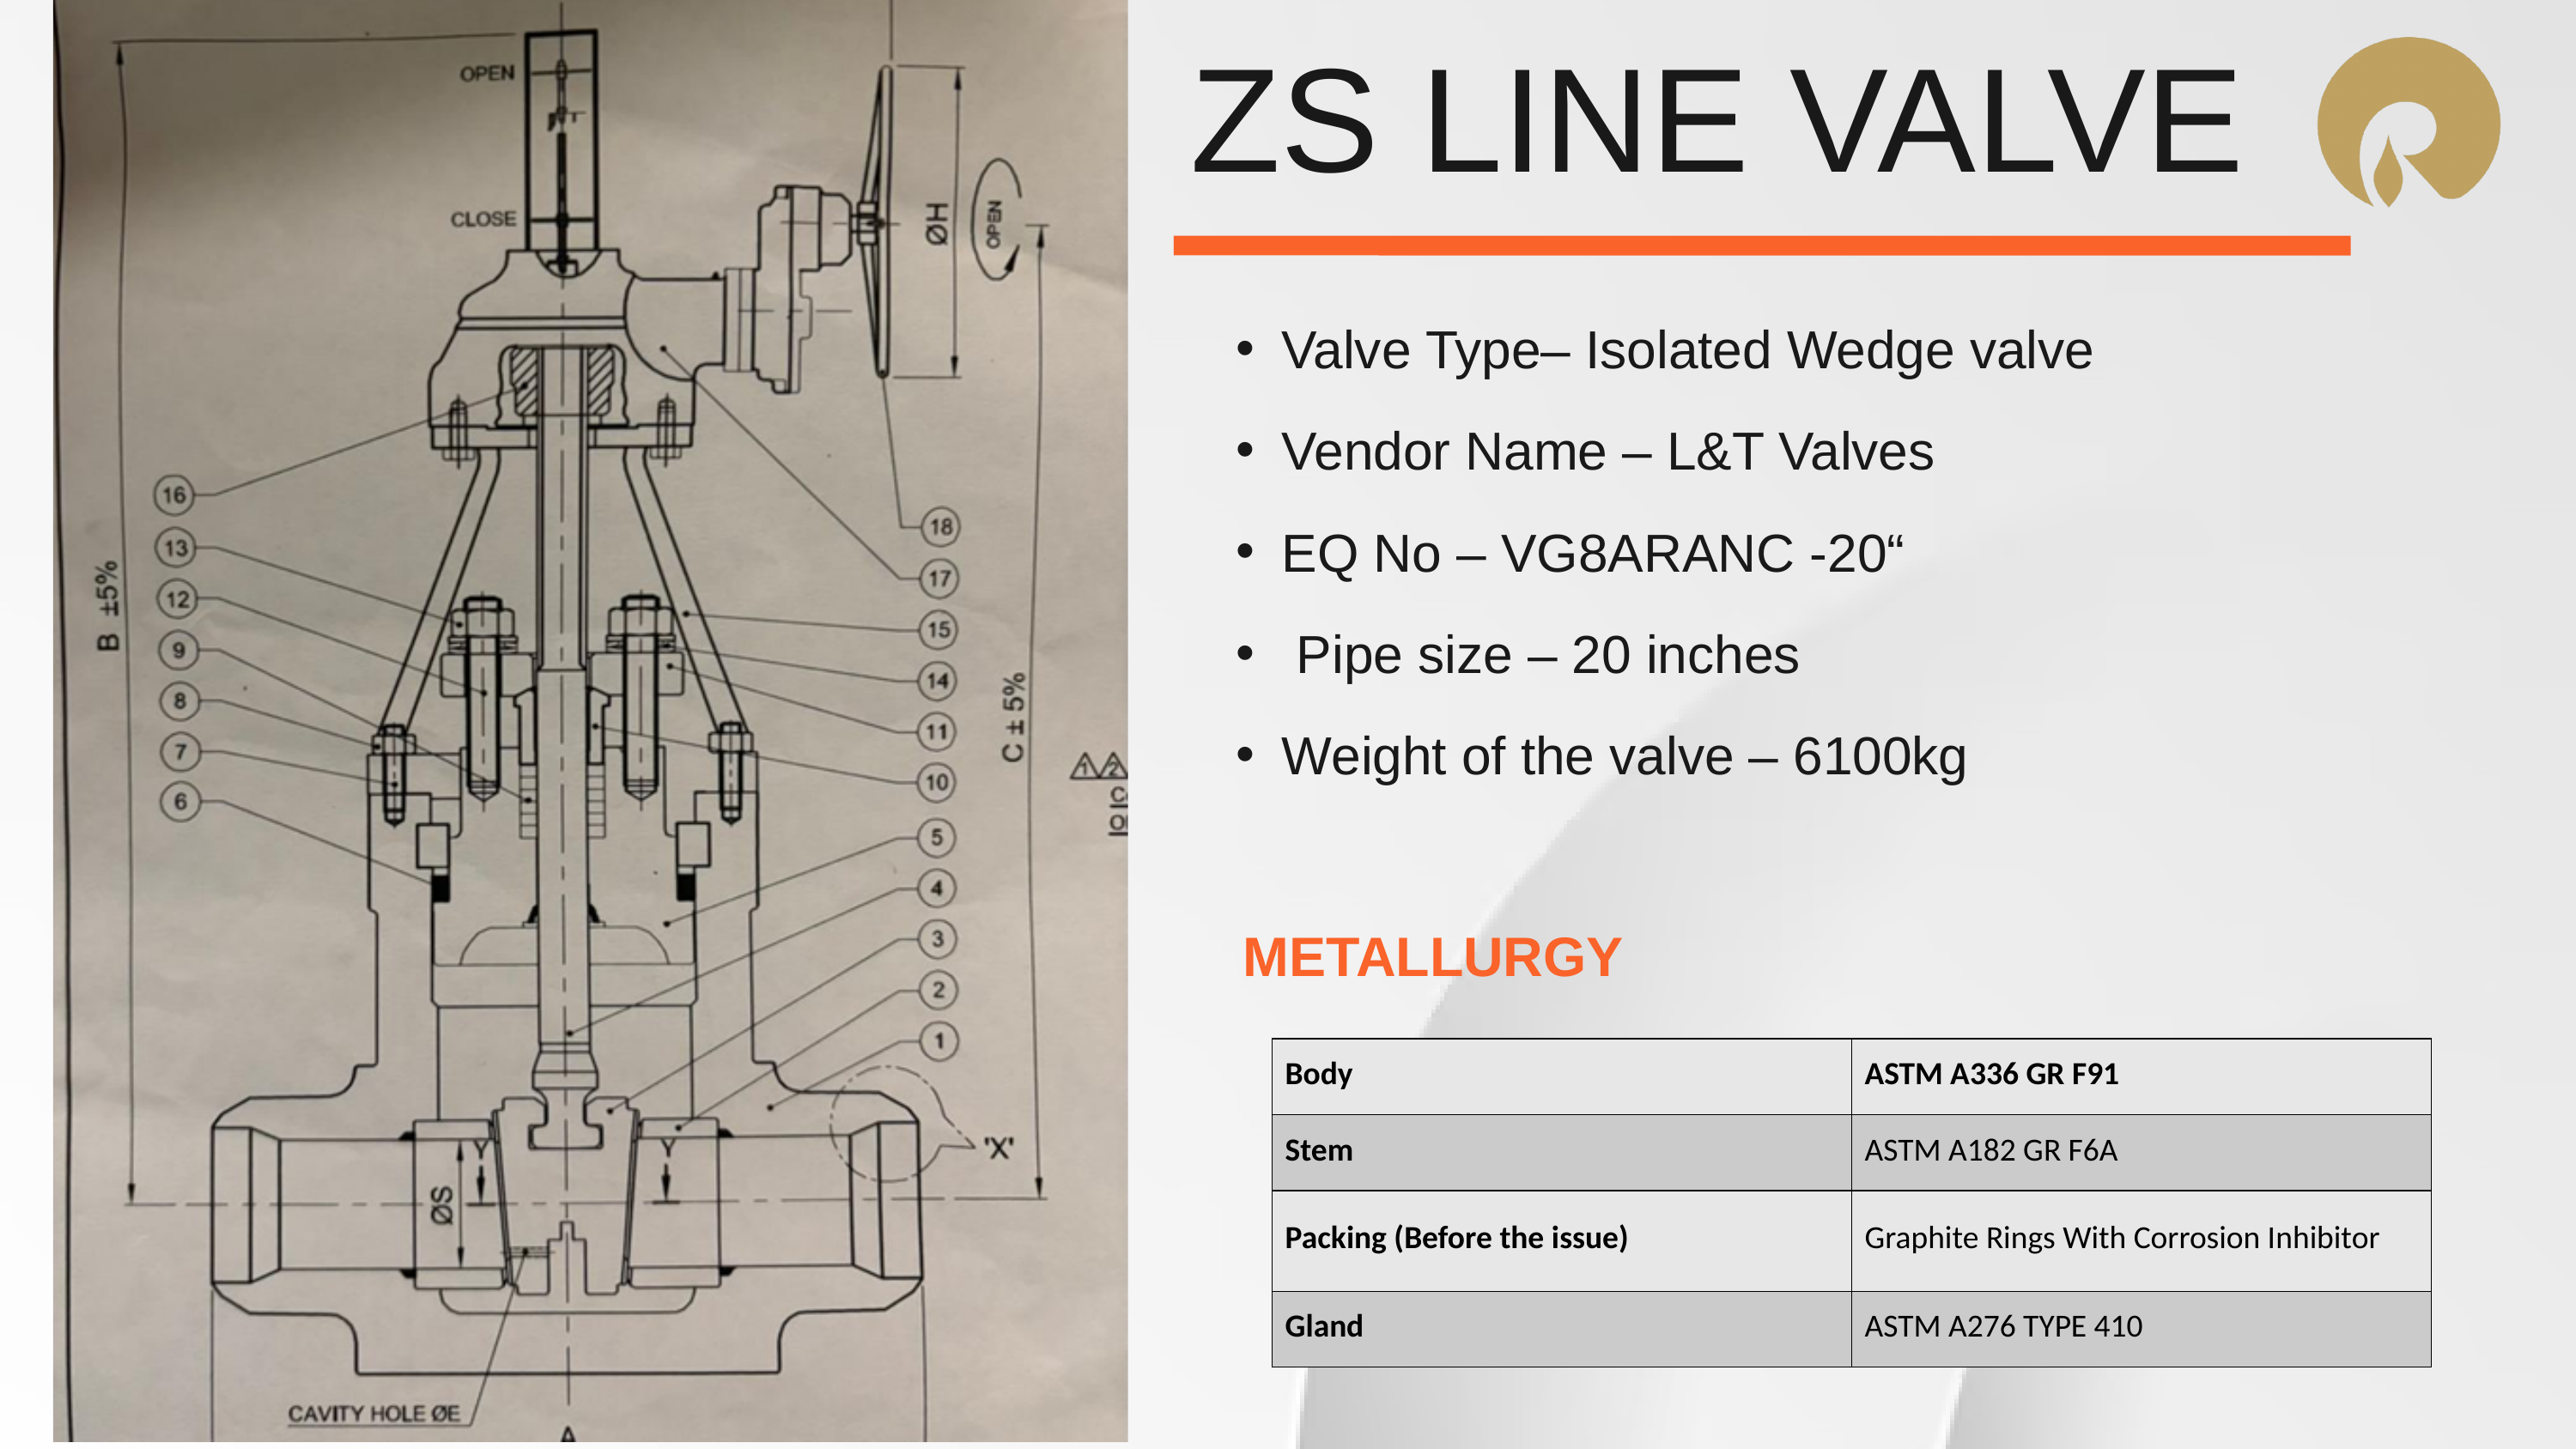

ZS LINE VALVE

Valve Type– Isolated Wedge valve
Vendor Name – L&T Valves
EQ No – VG8ARANC -20“
 Pipe size – 20 inches
Weight of the valve – 6100kg

METALLURGY

| Body | ASTM A336 GR F91 |
| --- | --- |
| Stem | ASTM A182 GR F6A |
| Packing (Before the issue) | Graphite Rings With Corrosion Inhibitor |
| Gland | ASTM A276 TYPE 410 |